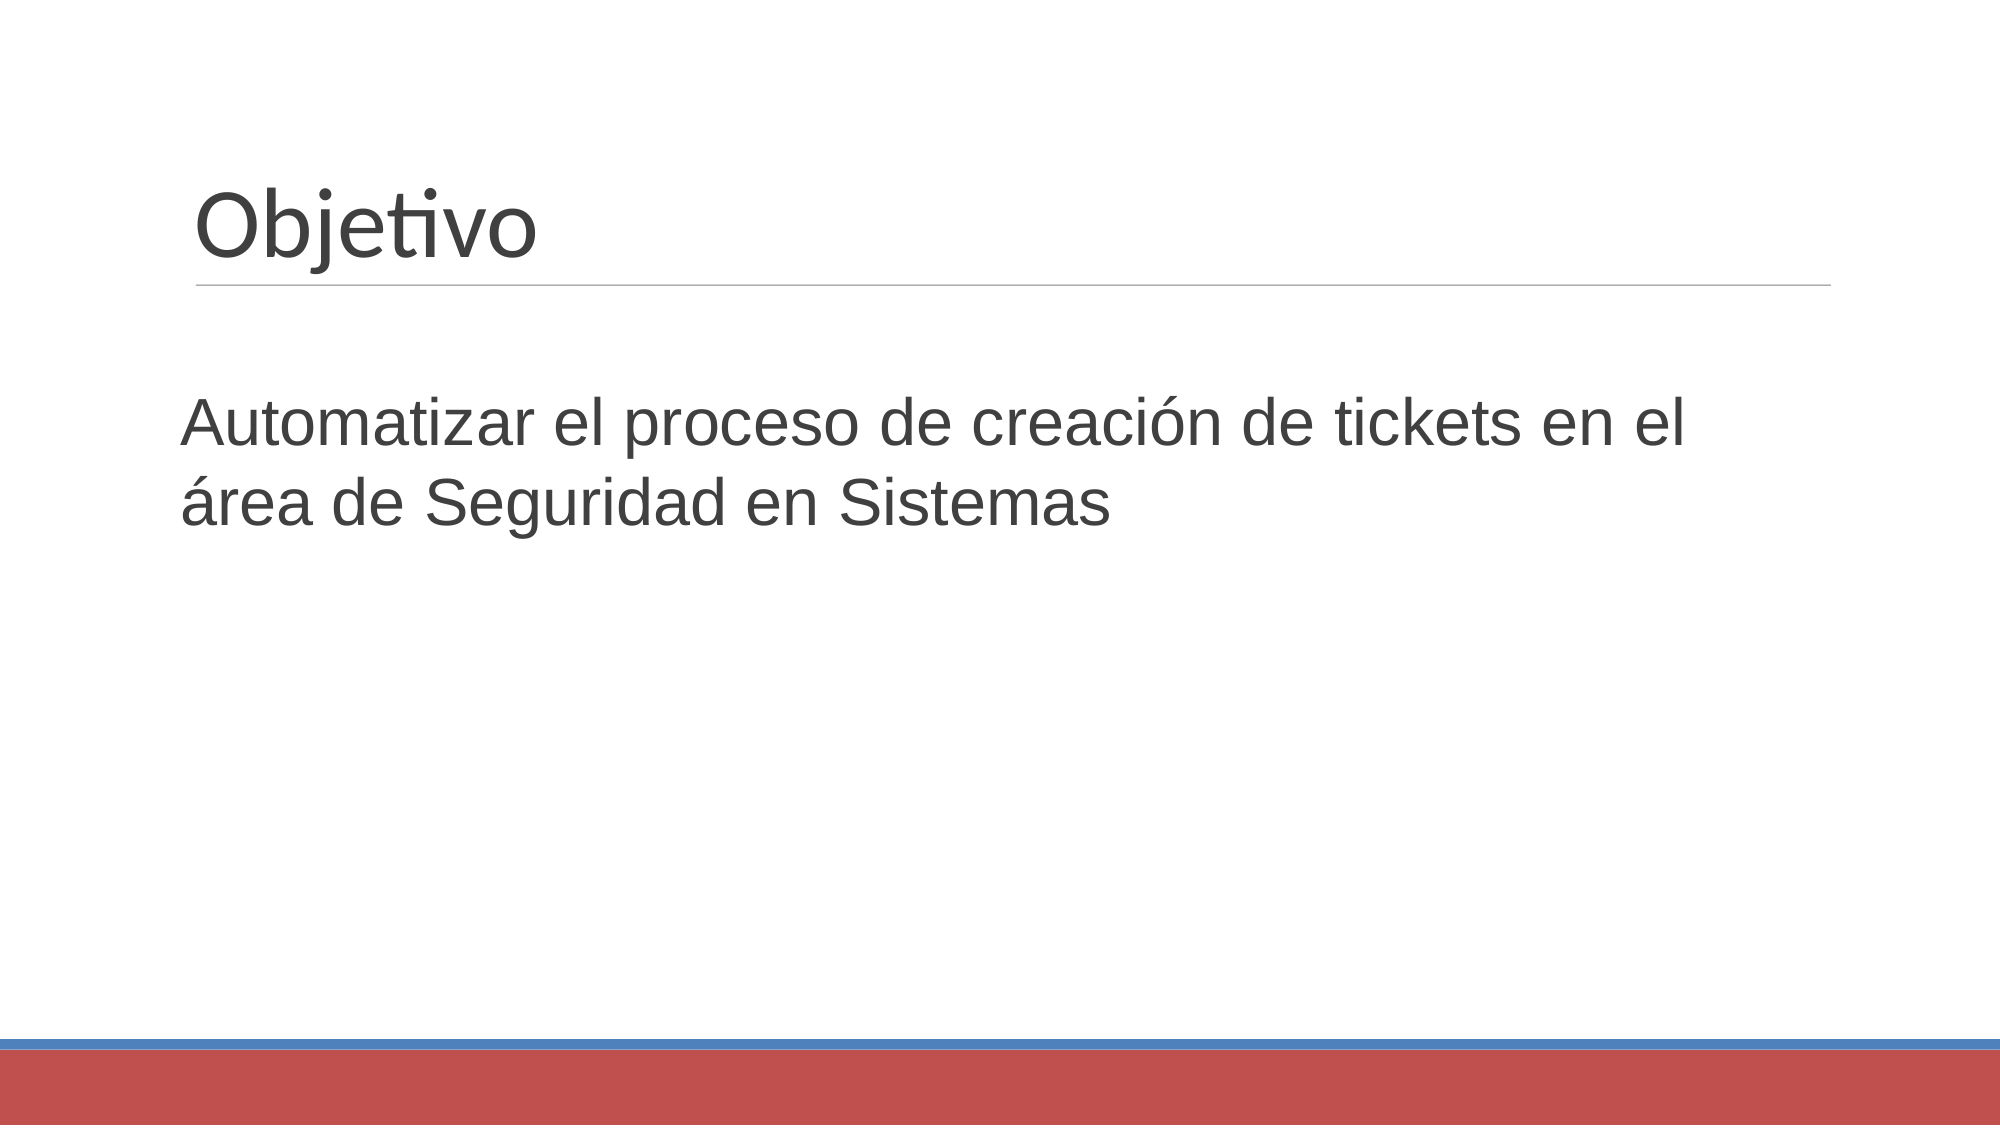

Objetivo
Automatizar el proceso de creación de tickets en el área de Seguridad en Sistemas